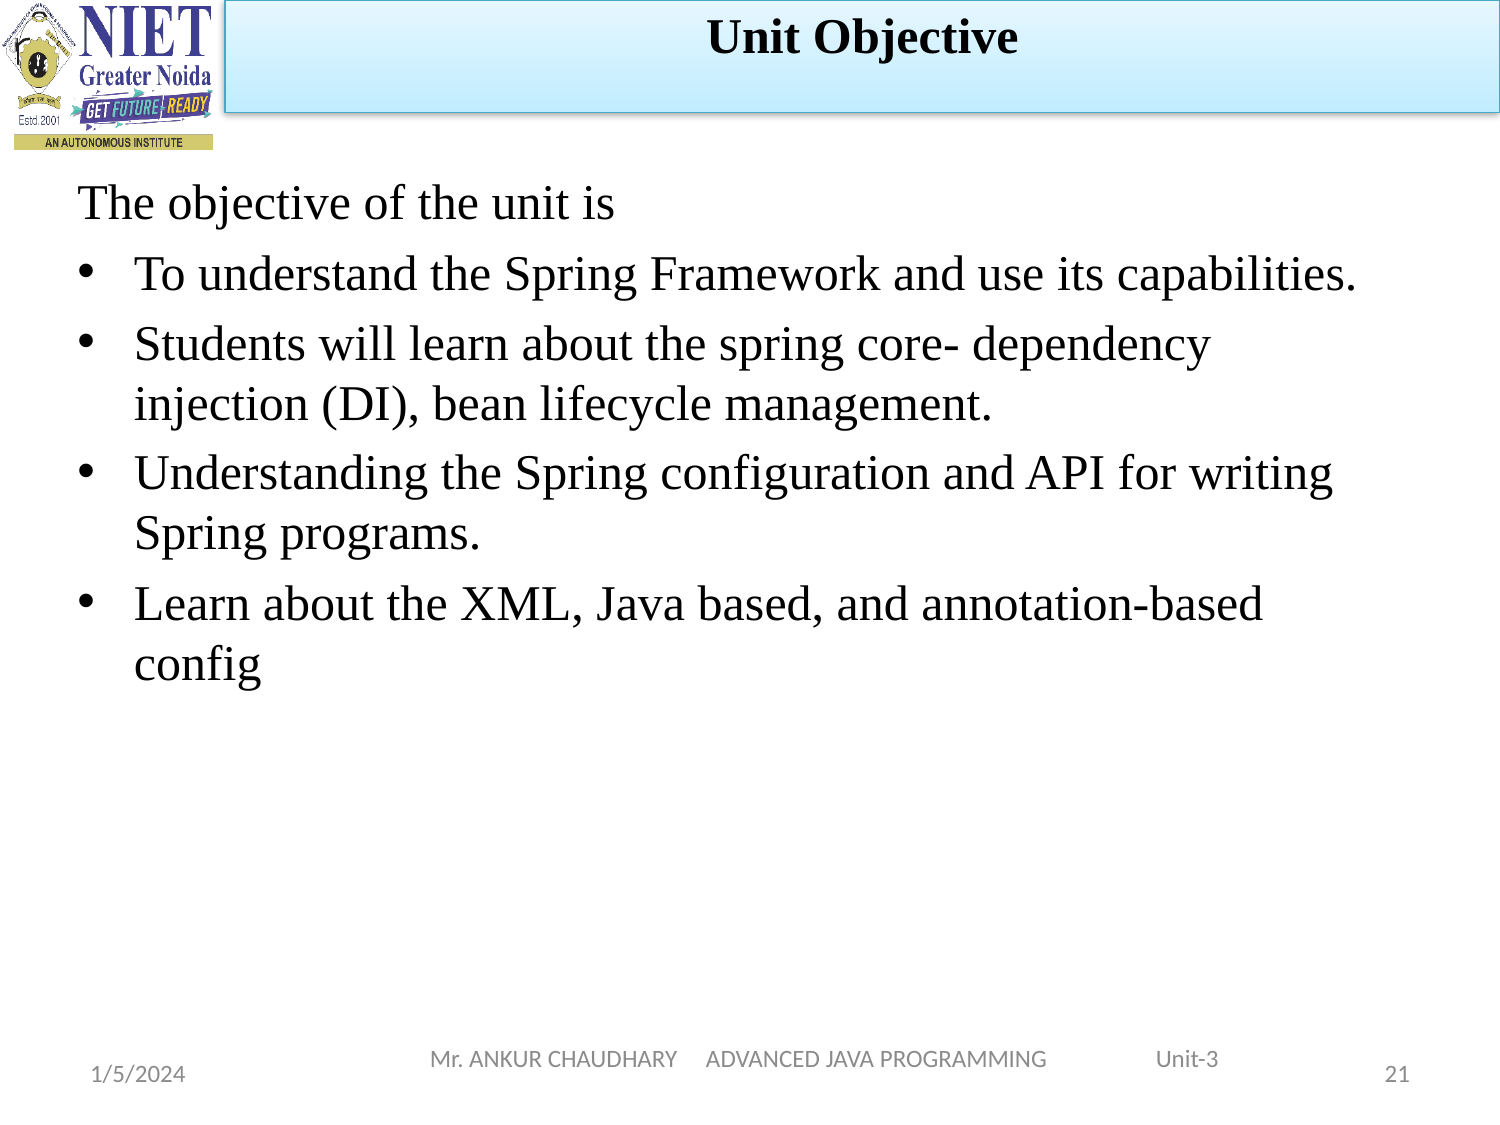

Unit Objective

The objective of the unit is
To understand the Spring Framework and use its capabilities.
Students will learn about the spring core- dependency injection (DI), bean lifecycle management.
Understanding the Spring configuration and API for writing Spring programs.
Learn about the XML, Java based, and annotation-based config

1/5/2024
Mr. ANKUR CHAUDHARY     ADVANCED JAVA PROGRAMMING                   Unit-3
21